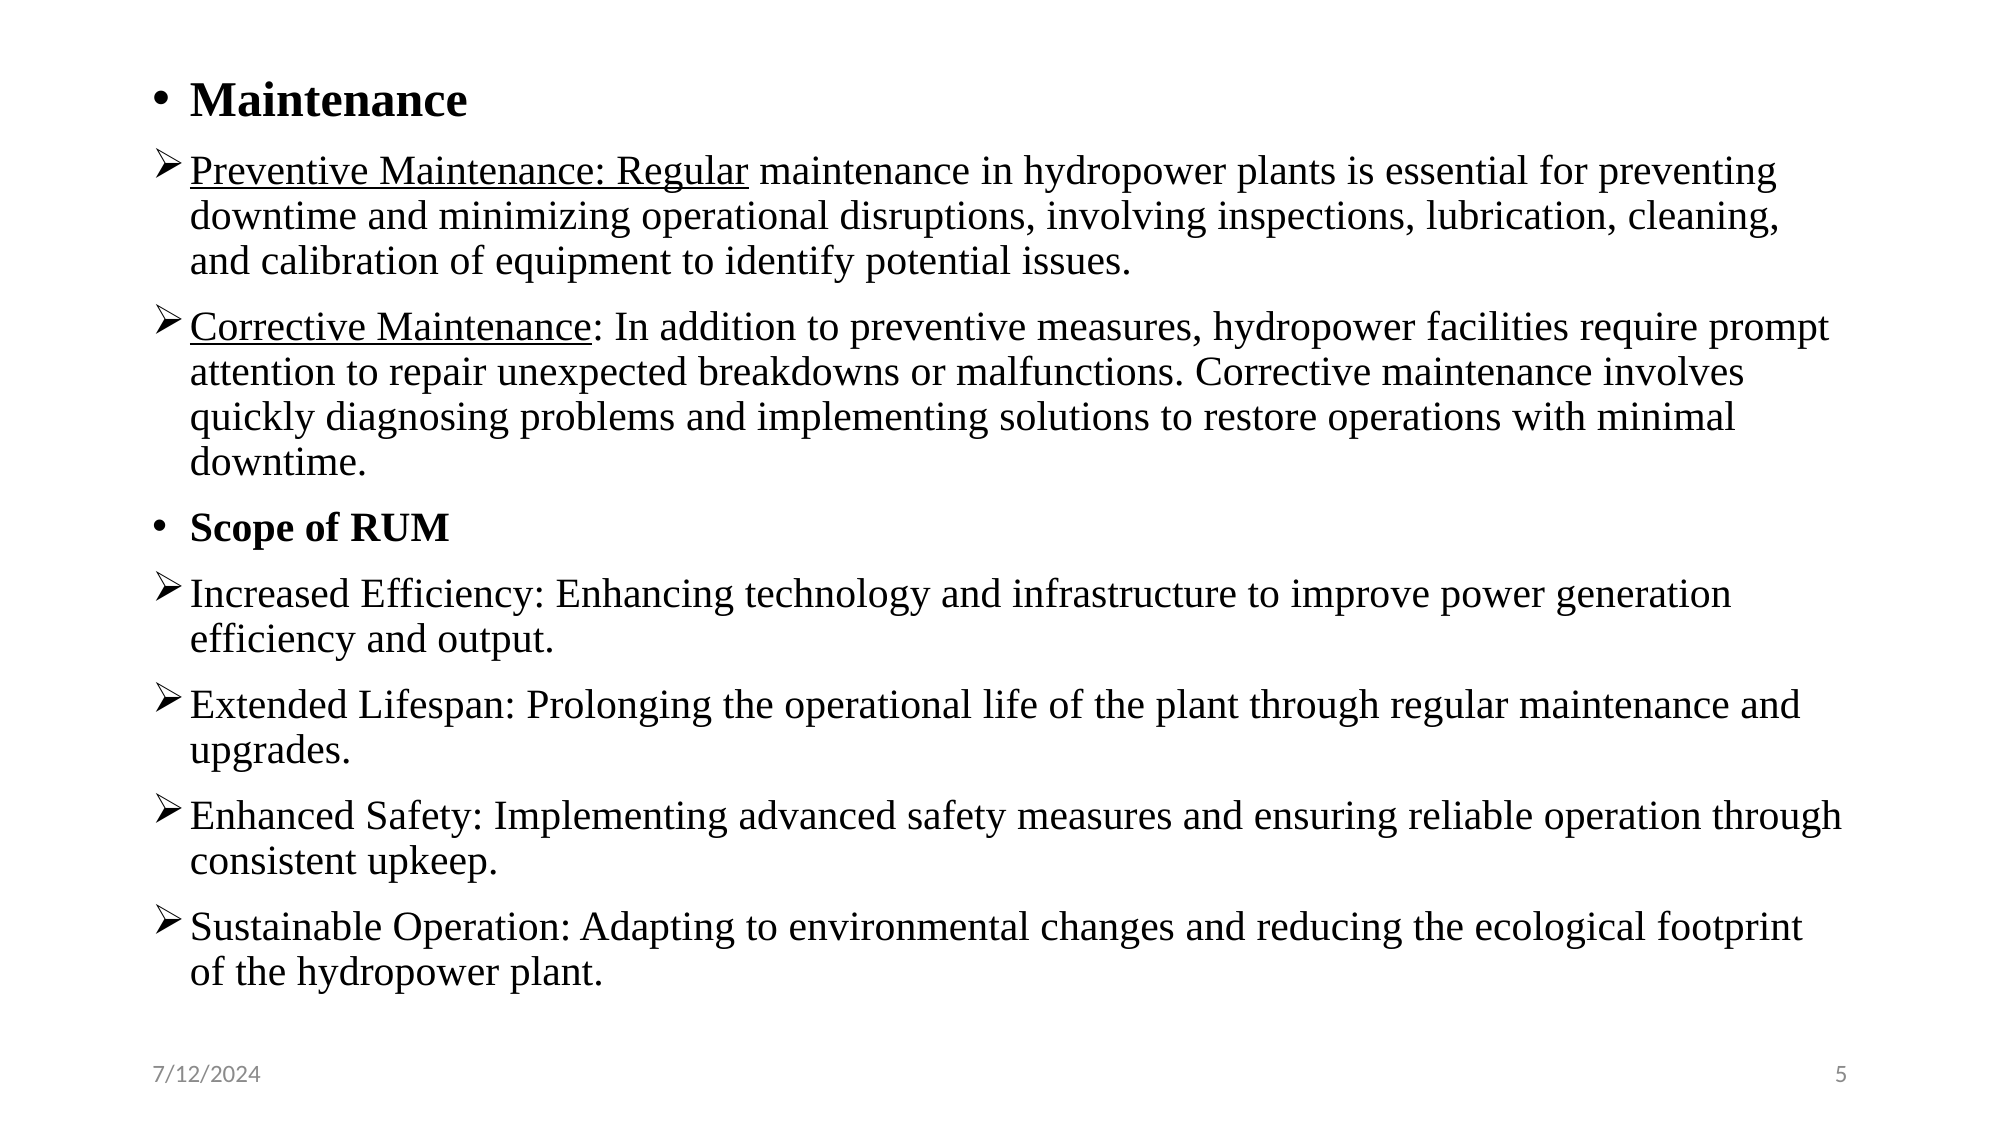

Maintenance
Preventive Maintenance: Regular maintenance in hydropower plants is essential for preventing downtime and minimizing operational disruptions, involving inspections, lubrication, cleaning, and calibration of equipment to identify potential issues.
Corrective Maintenance: In addition to preventive measures, hydropower facilities require prompt attention to repair unexpected breakdowns or malfunctions. Corrective maintenance involves quickly diagnosing problems and implementing solutions to restore operations with minimal downtime.
Scope of RUM
Increased Efficiency: Enhancing technology and infrastructure to improve power generation efficiency and output.
Extended Lifespan: Prolonging the operational life of the plant through regular maintenance and upgrades.
Enhanced Safety: Implementing advanced safety measures and ensuring reliable operation through consistent upkeep.
Sustainable Operation: Adapting to environmental changes and reducing the ecological footprint of the hydropower plant.
7/12/2024
5